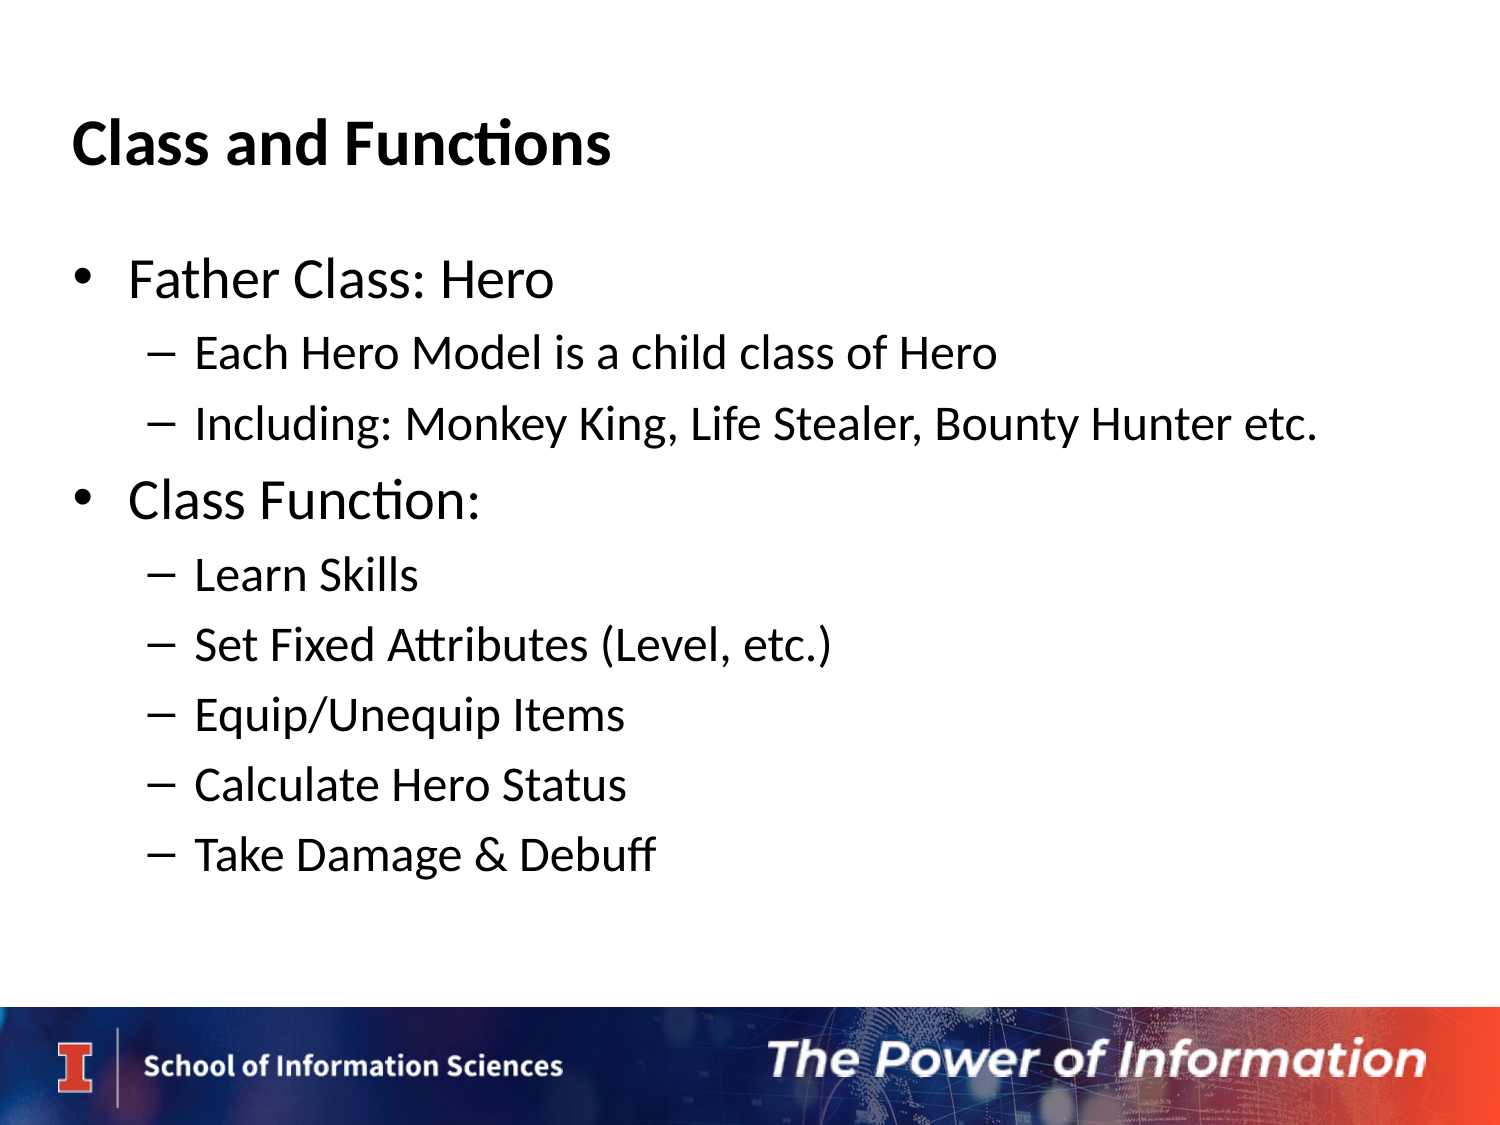

# Class and Functions
Father Class: Hero
Each Hero Model is a child class of Hero
Including: Monkey King, Life Stealer, Bounty Hunter etc.
Class Function:
Learn Skills
Set Fixed Attributes (Level, etc.)
Equip/Unequip Items
Calculate Hero Status
Take Damage & Debuff